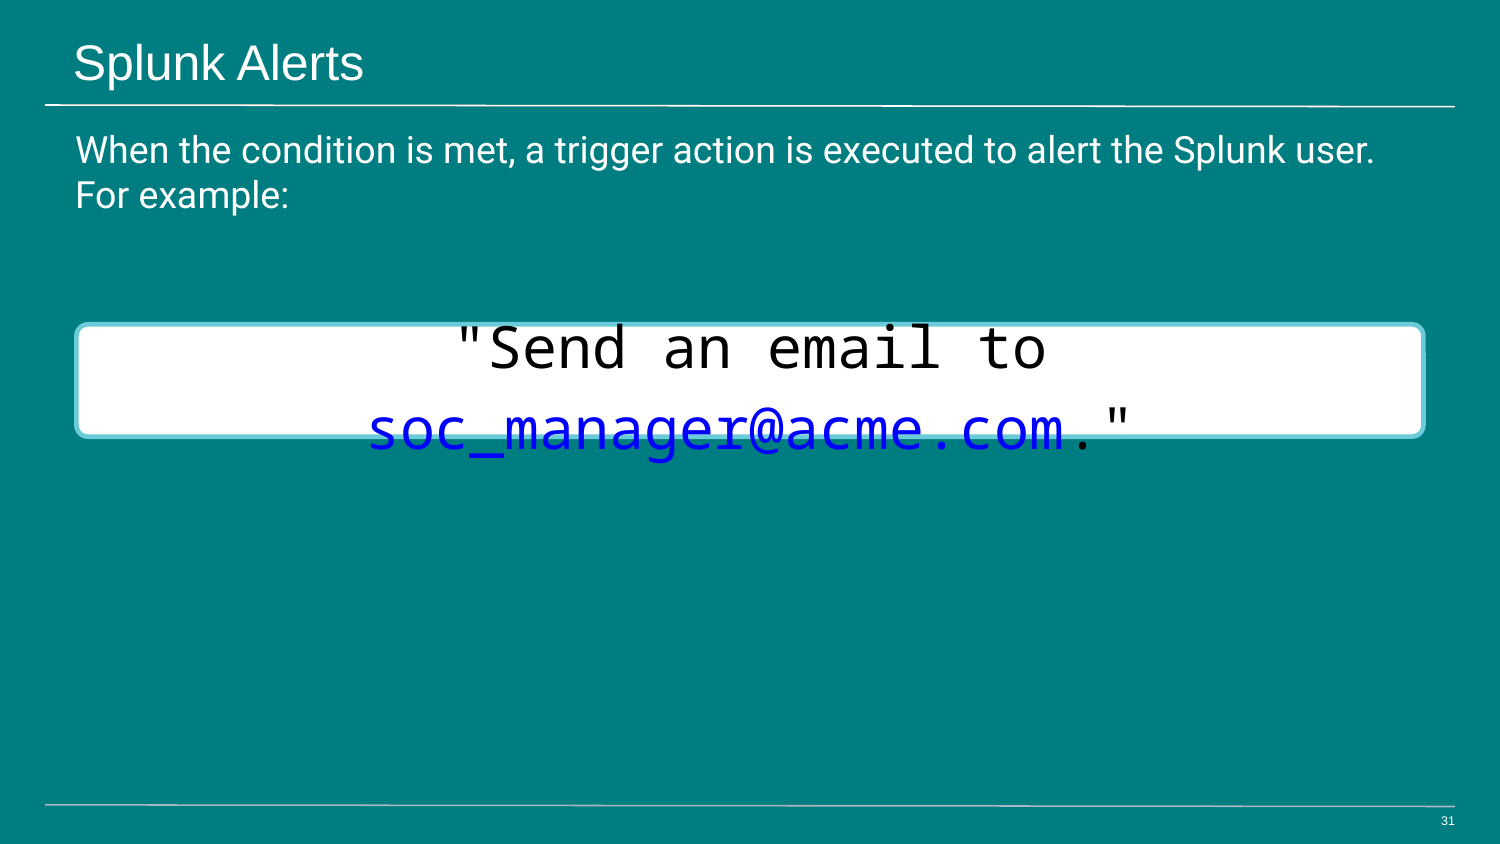

# Splunk Alerts
When the condition is met, a trigger action is executed to alert the Splunk user.
For example:
"Send an email to soc_manager@acme.com."

31